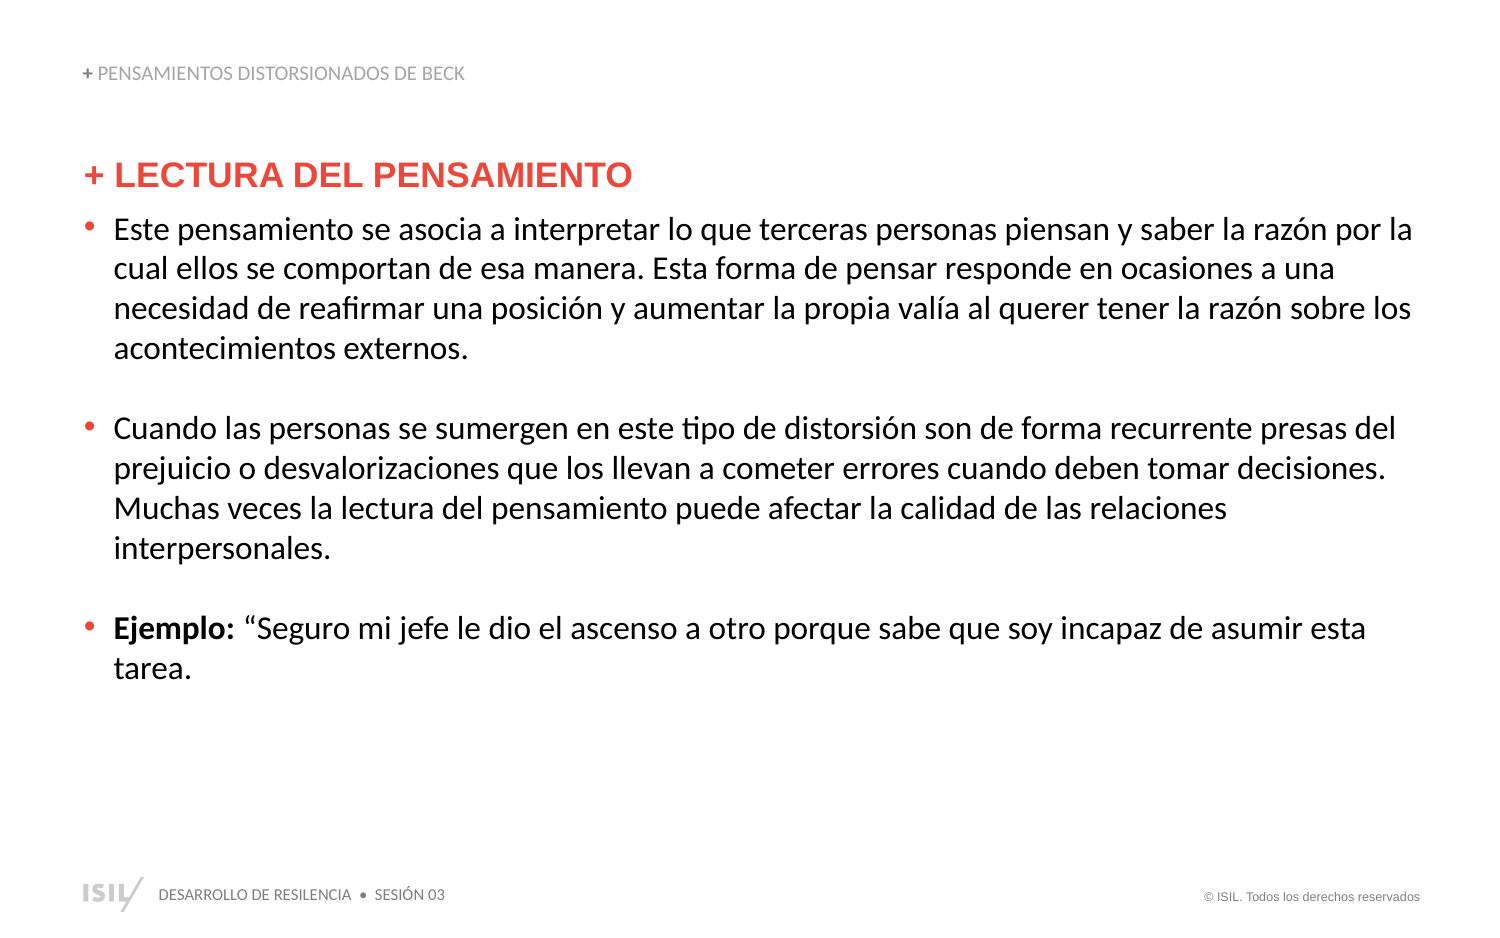

+ PENSAMIENTOS DISTORSIONADOS DE BECK
+ LECTURA DEL PENSAMIENTO
Este pensamiento se asocia a interpretar lo que terceras personas piensan y saber la razón por la cual ellos se comportan de esa manera. Esta forma de pensar responde en ocasiones a una necesidad de reafirmar una posición y aumentar la propia valía al querer tener la razón sobre los acontecimientos externos.

Cuando las personas se sumergen en este tipo de distorsión son de forma recurrente presas del prejuicio o desvalorizaciones que los llevan a cometer errores cuando deben tomar decisiones. Muchas veces la lectura del pensamiento puede afectar la calidad de las relaciones interpersonales.

Ejemplo: “Seguro mi jefe le dio el ascenso a otro porque sabe que soy incapaz de asumir esta tarea.